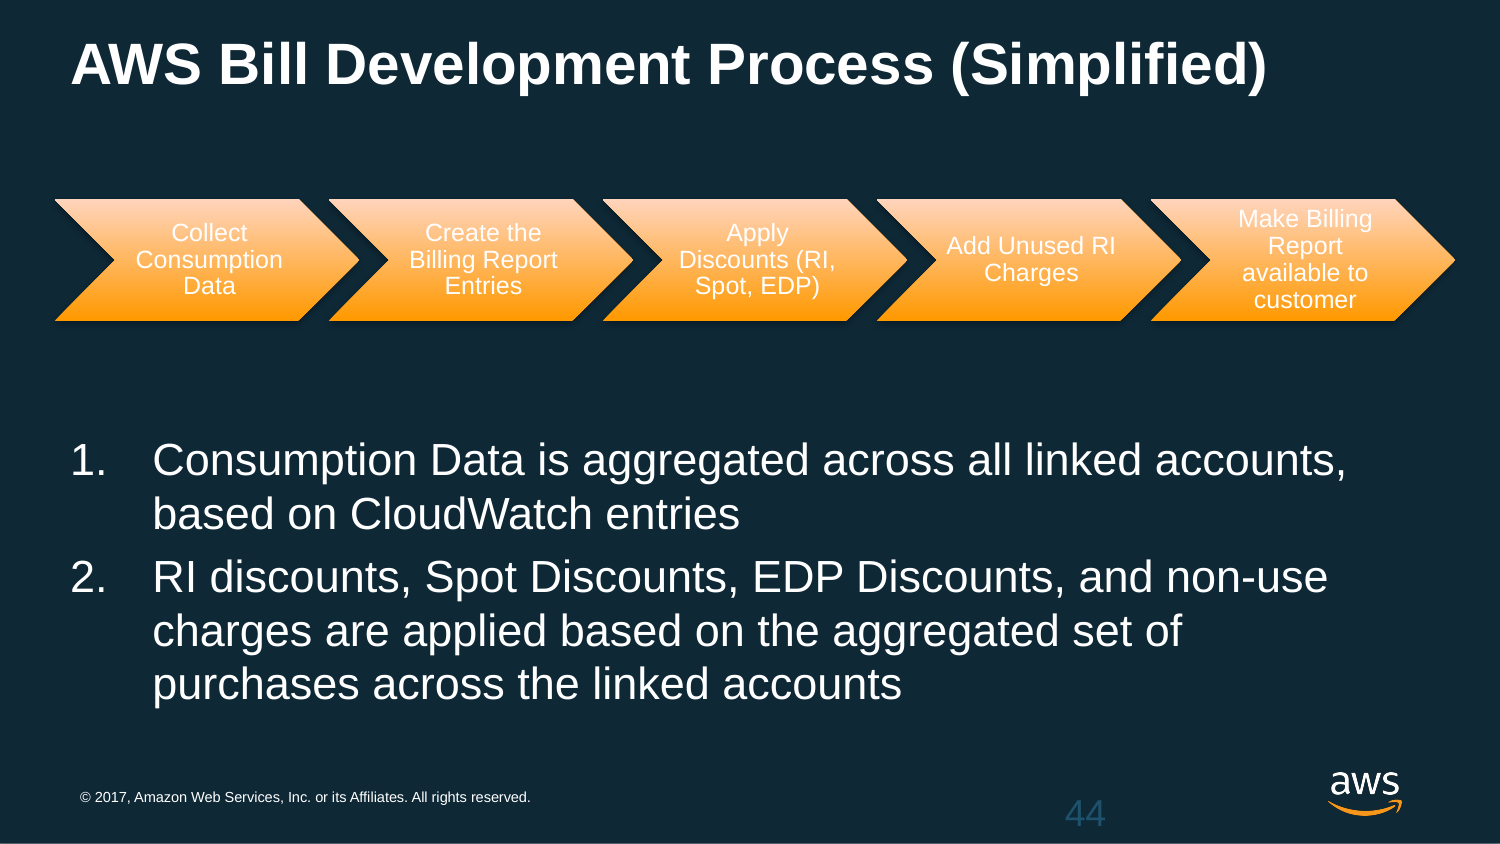

# AWS Bill Development Process (Simplified)
Collect Consumption Data
Create the Billing Report Entries
Apply Discounts (RI, Spot, EDP)
Add Unused RI Charges
Make Billing Report available to customer
Consumption Data is aggregated across all linked accounts, based on CloudWatch entries
RI discounts, Spot Discounts, EDP Discounts, and non-use charges are applied based on the aggregated set of purchases across the linked accounts

44